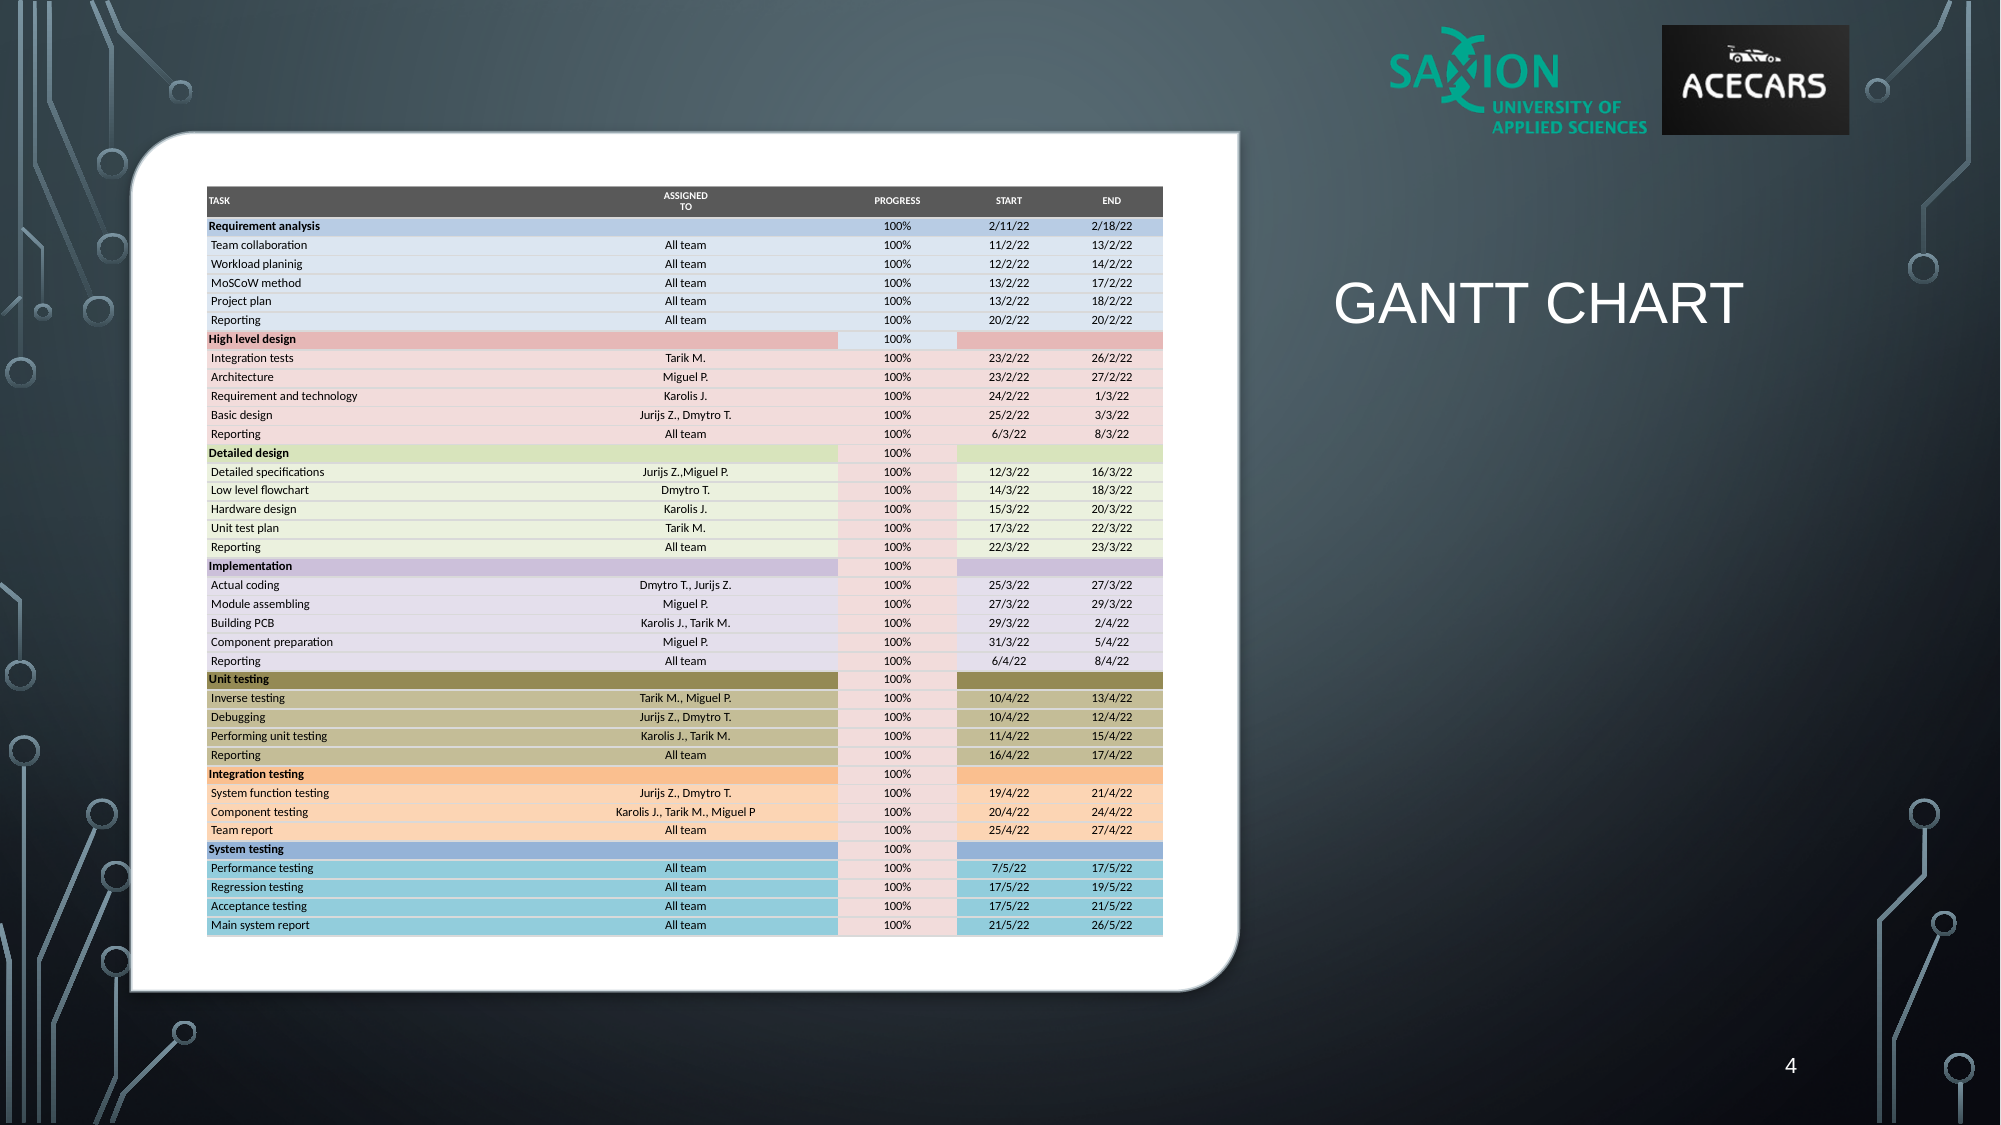

# Gantt Chart

| TASK | ASSIGNED TO | PROGRESS | START | END |
| --- | --- | --- | --- | --- |
| Requirement analysis |  | 100% | 2/11/22 | 2/18/22 |
| Team collaboration | All team | 100% | 11/2/22 | 13/2/22 |
| Workload planinig | All team | 100% | 12/2/22 | 14/2/22 |
| MoSCoW method | All team | 100% | 13/2/22 | 17/2/22 |
| Project plan | All team | 100% | 13/2/22 | 18/2/22 |
| Reporting | All team | 100% | 20/2/22 | 20/2/22 |
| High level design |  | 100% |  |  |
| Integration tests | Tarik M. | 100% | 23/2/22 | 26/2/22 |
| Architecture | Miguel P. | 100% | 23/2/22 | 27/2/22 |
| Requirement and technology | Karolis J. | 100% | 24/2/22 | 1/3/22 |
| Basic design | Jurijs Z., Dmytro T. | 100% | 25/2/22 | 3/3/22 |
| Reporting | All team | 100% | 6/3/22 | 8/3/22 |
| Detailed design |  | 100% |  |  |
| Detailed specifications | Jurijs Z.,Miguel P. | 100% | 12/3/22 | 16/3/22 |
| Low level flowchart | Dmytro T. | 100% | 14/3/22 | 18/3/22 |
| Hardware design | Karolis J. | 100% | 15/3/22 | 20/3/22 |
| Unit test plan | Tarik M. | 100% | 17/3/22 | 22/3/22 |
| Reporting | All team | 100% | 22/3/22 | 23/3/22 |
| Implementation |  | 100% |  |  |
| Actual coding | Dmytro T., Jurijs Z. | 100% | 25/3/22 | 27/3/22 |
| Module assembling | Miguel P. | 100% | 27/3/22 | 29/3/22 |
| Building PCB | Karolis J., Tarik M. | 100% | 29/3/22 | 2/4/22 |
| Component preparation | Miguel P. | 100% | 31/3/22 | 5/4/22 |
| Reporting | All team | 100% | 6/4/22 | 8/4/22 |
| Unit testing |  | 100% |  |  |
| Inverse testing | Tarik M., Miguel P. | 100% | 10/4/22 | 13/4/22 |
| Debugging | Jurijs Z., Dmytro T. | 100% | 10/4/22 | 12/4/22 |
| Performing unit testing | Karolis J., Tarik M. | 100% | 11/4/22 | 15/4/22 |
| Reporting | All team | 100% | 16/4/22 | 17/4/22 |
| Integration testing |  | 100% |  |  |
| System function testing | Jurijs Z., Dmytro T. | 100% | 19/4/22 | 21/4/22 |
| Component testing | Karolis J., Tarik M., Miguel P | 100% | 20/4/22 | 24/4/22 |
| Team report | All team | 100% | 25/4/22 | 27/4/22 |
| System testing |  | 100% |  |  |
| Performance testing | All team | 100% | 7/5/22 | 17/5/22 |
| Regression testing | All team | 100% | 17/5/22 | 19/5/22 |
| Acceptance testing | All team | 100% | 17/5/22 | 21/5/22 |
| Main system report | All team | 100% | 21/5/22 | 26/5/22 |

4